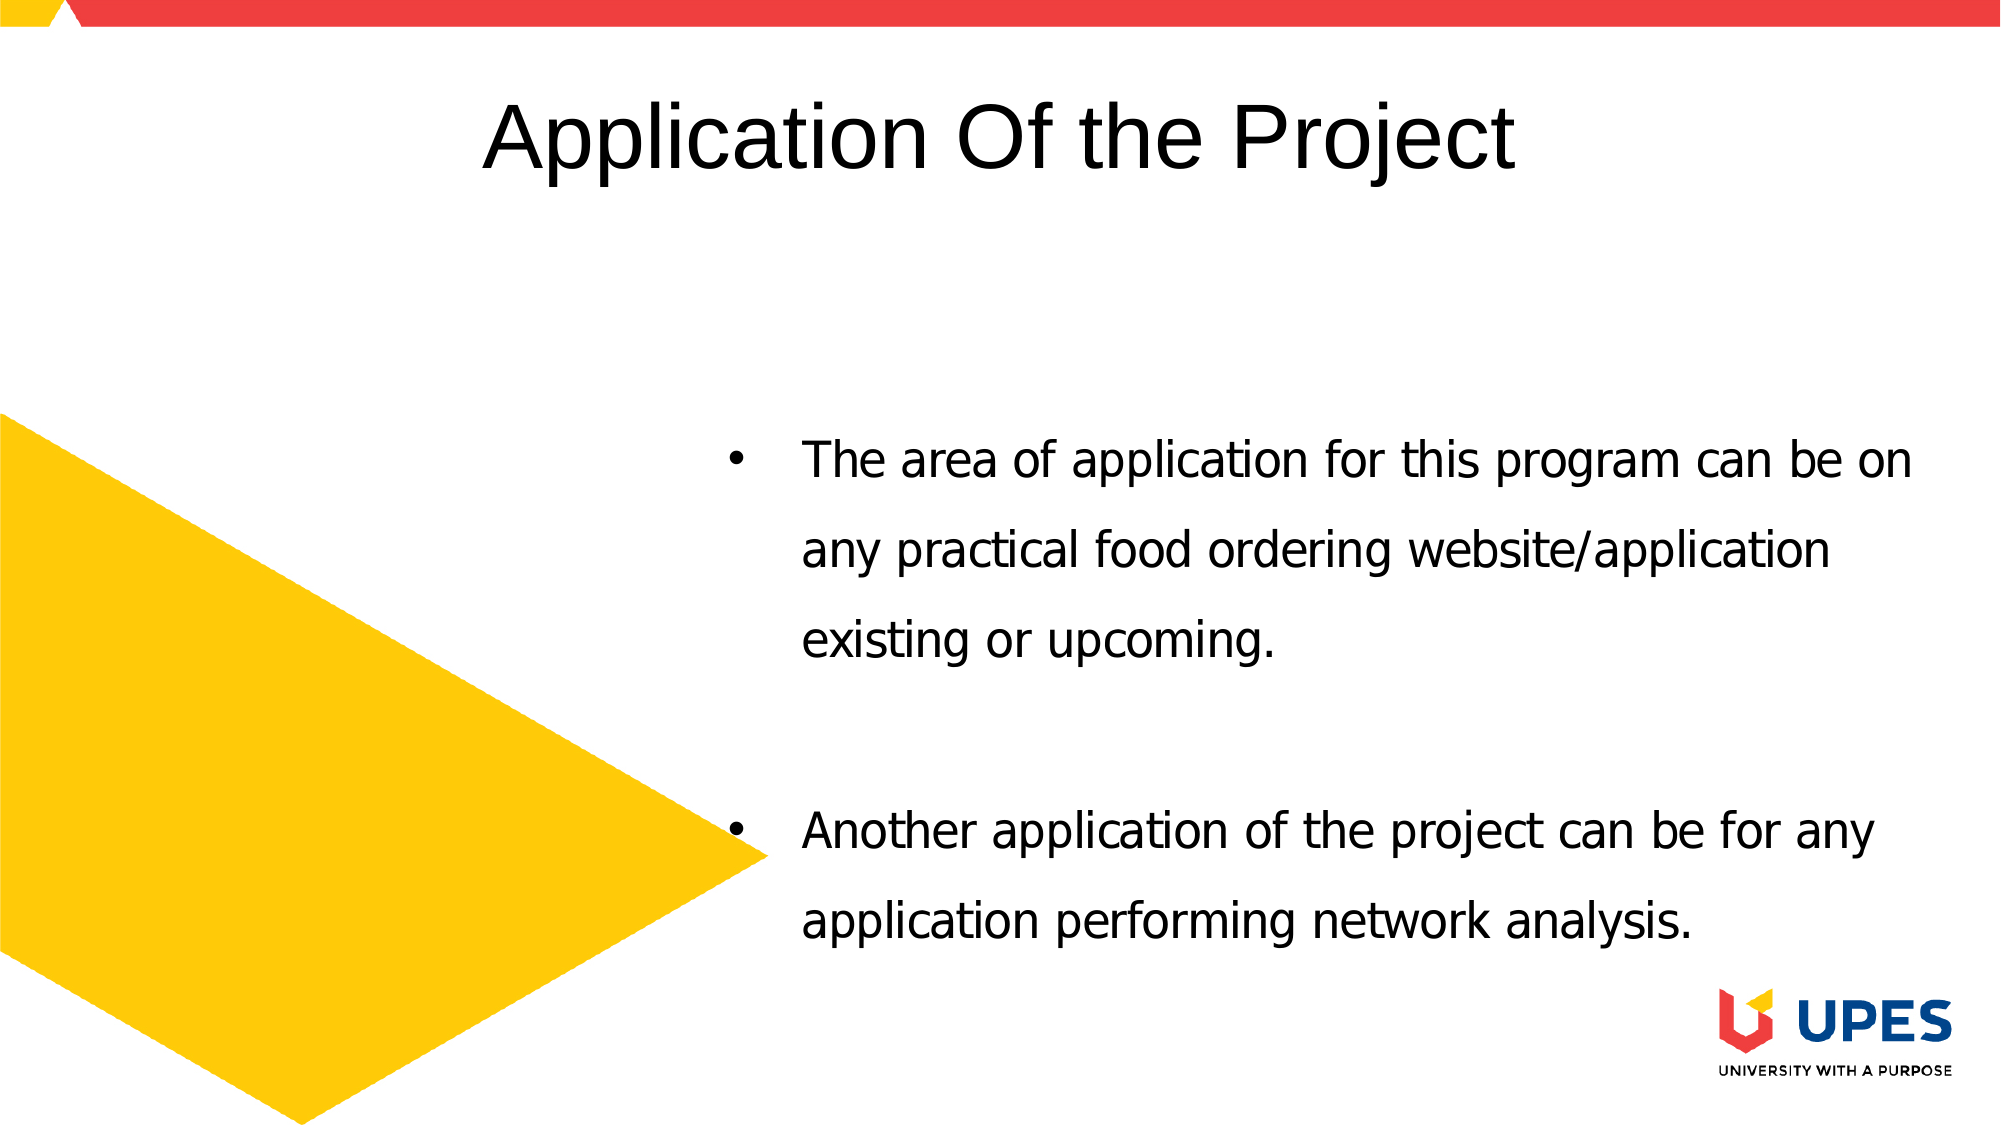

# Application Of the Project
The area of application for this program can be on any practical food ordering website/application existing or upcoming.

Another application of the project can be for any application performing network analysis.